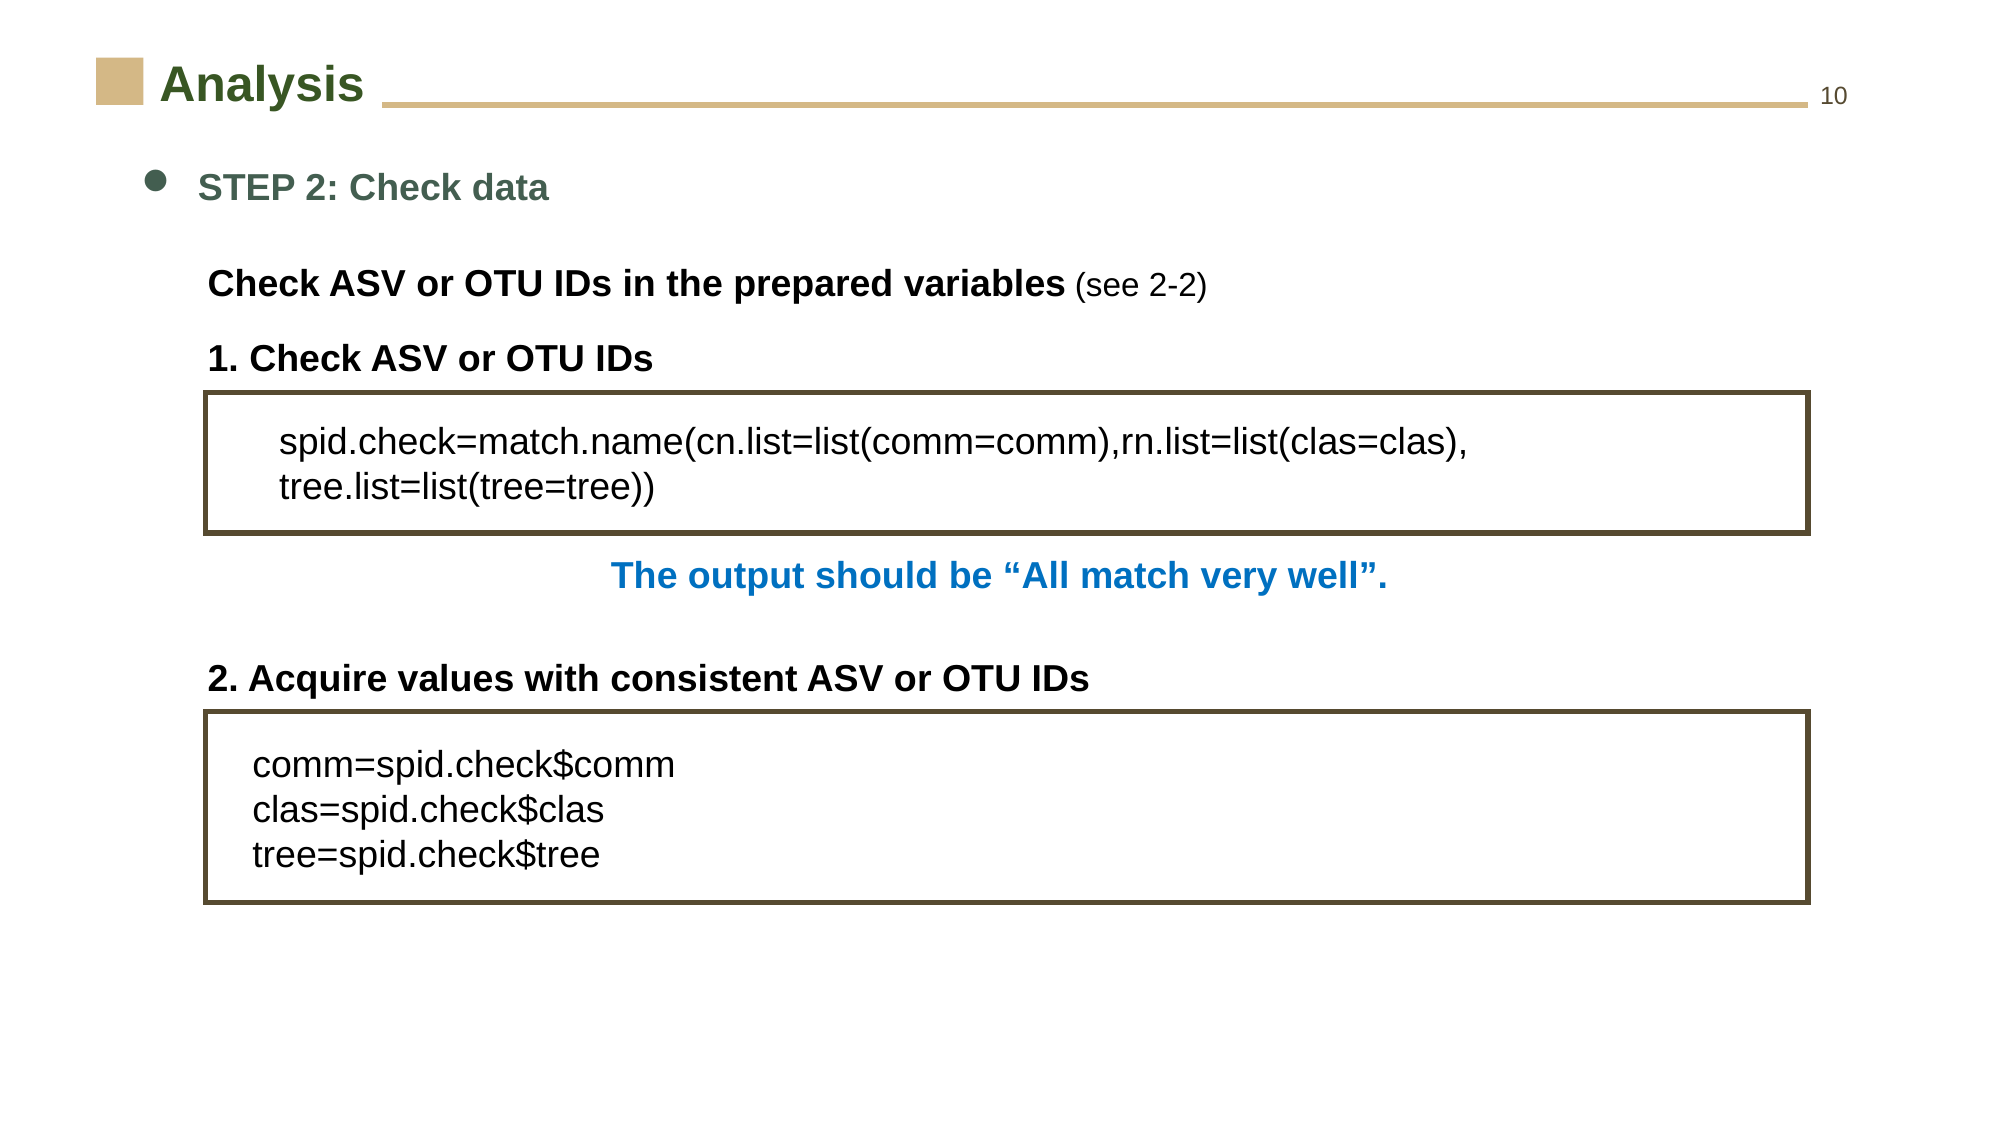

Analysis

10
STEP 2: Check data
Check ASV or OTU IDs in the prepared variables (see 2-2)
1. Check ASV or OTU IDs

spid.check=match.name(cn.list=list(comm=comm),rn.list=list(clas=clas),
tree.list=list(tree=tree))
The output should be “All match very well”.
2. Acquire values with consistent ASV or OTU IDs

comm=spid.check$comm
clas=spid.check$clas
tree=spid.check$tree